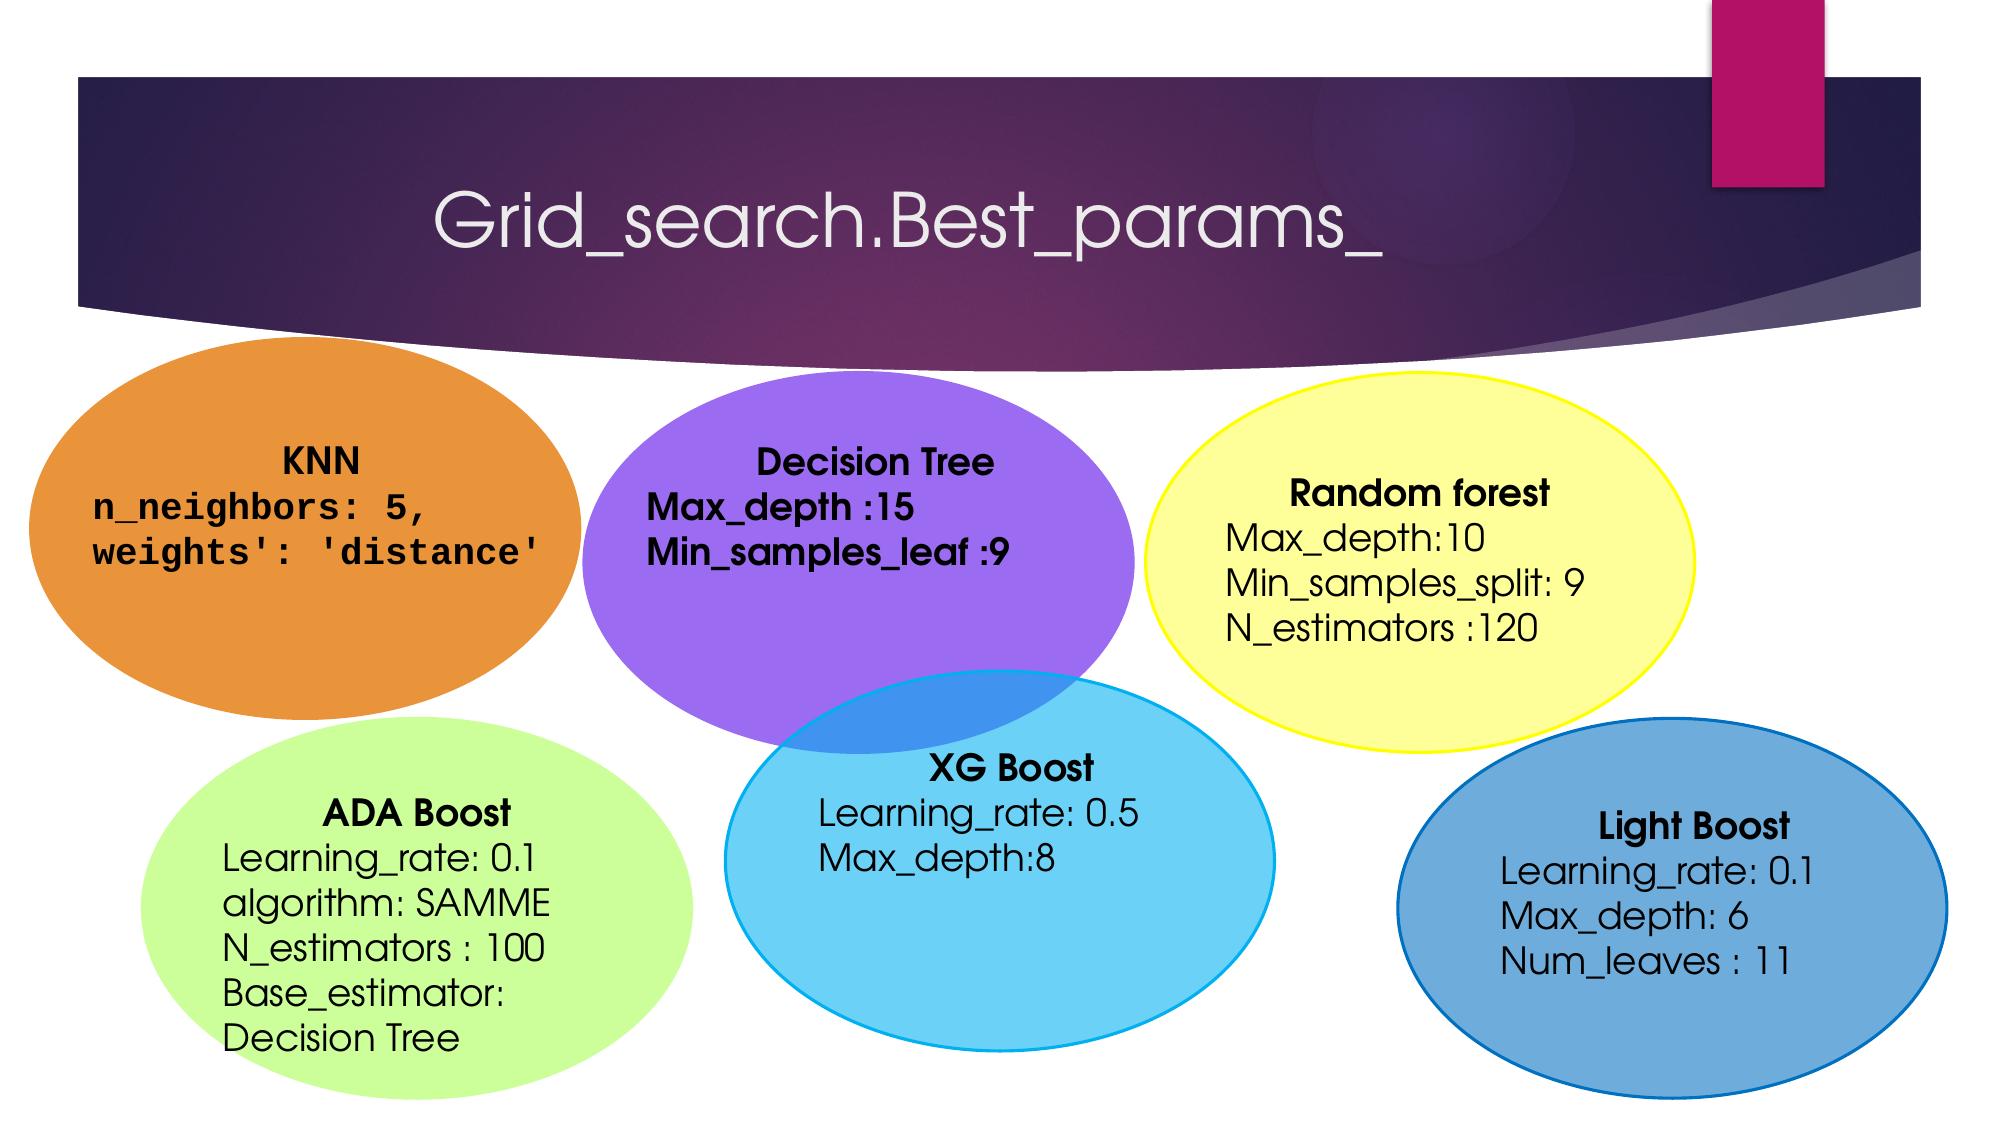

# Grid_search.Best_params_

KNN
n_neighbors: 5, weights': 'distance'

Decision Tree
Max_depth :15
Min_samples_leaf :9
Random forest
Max_depth:10
Min_samples_split: 9
N_estimators :120

XG Boost
Learning_rate: 0.5
Max_depth:8

ADA Boost
Learning_rate: 0.1
algorithm: SAMME
N_estimators : 100
Base_estimator: Decision Tree

Light Boost
Learning_rate: 0.1
Max_depth: 6
Num_leaves : 11